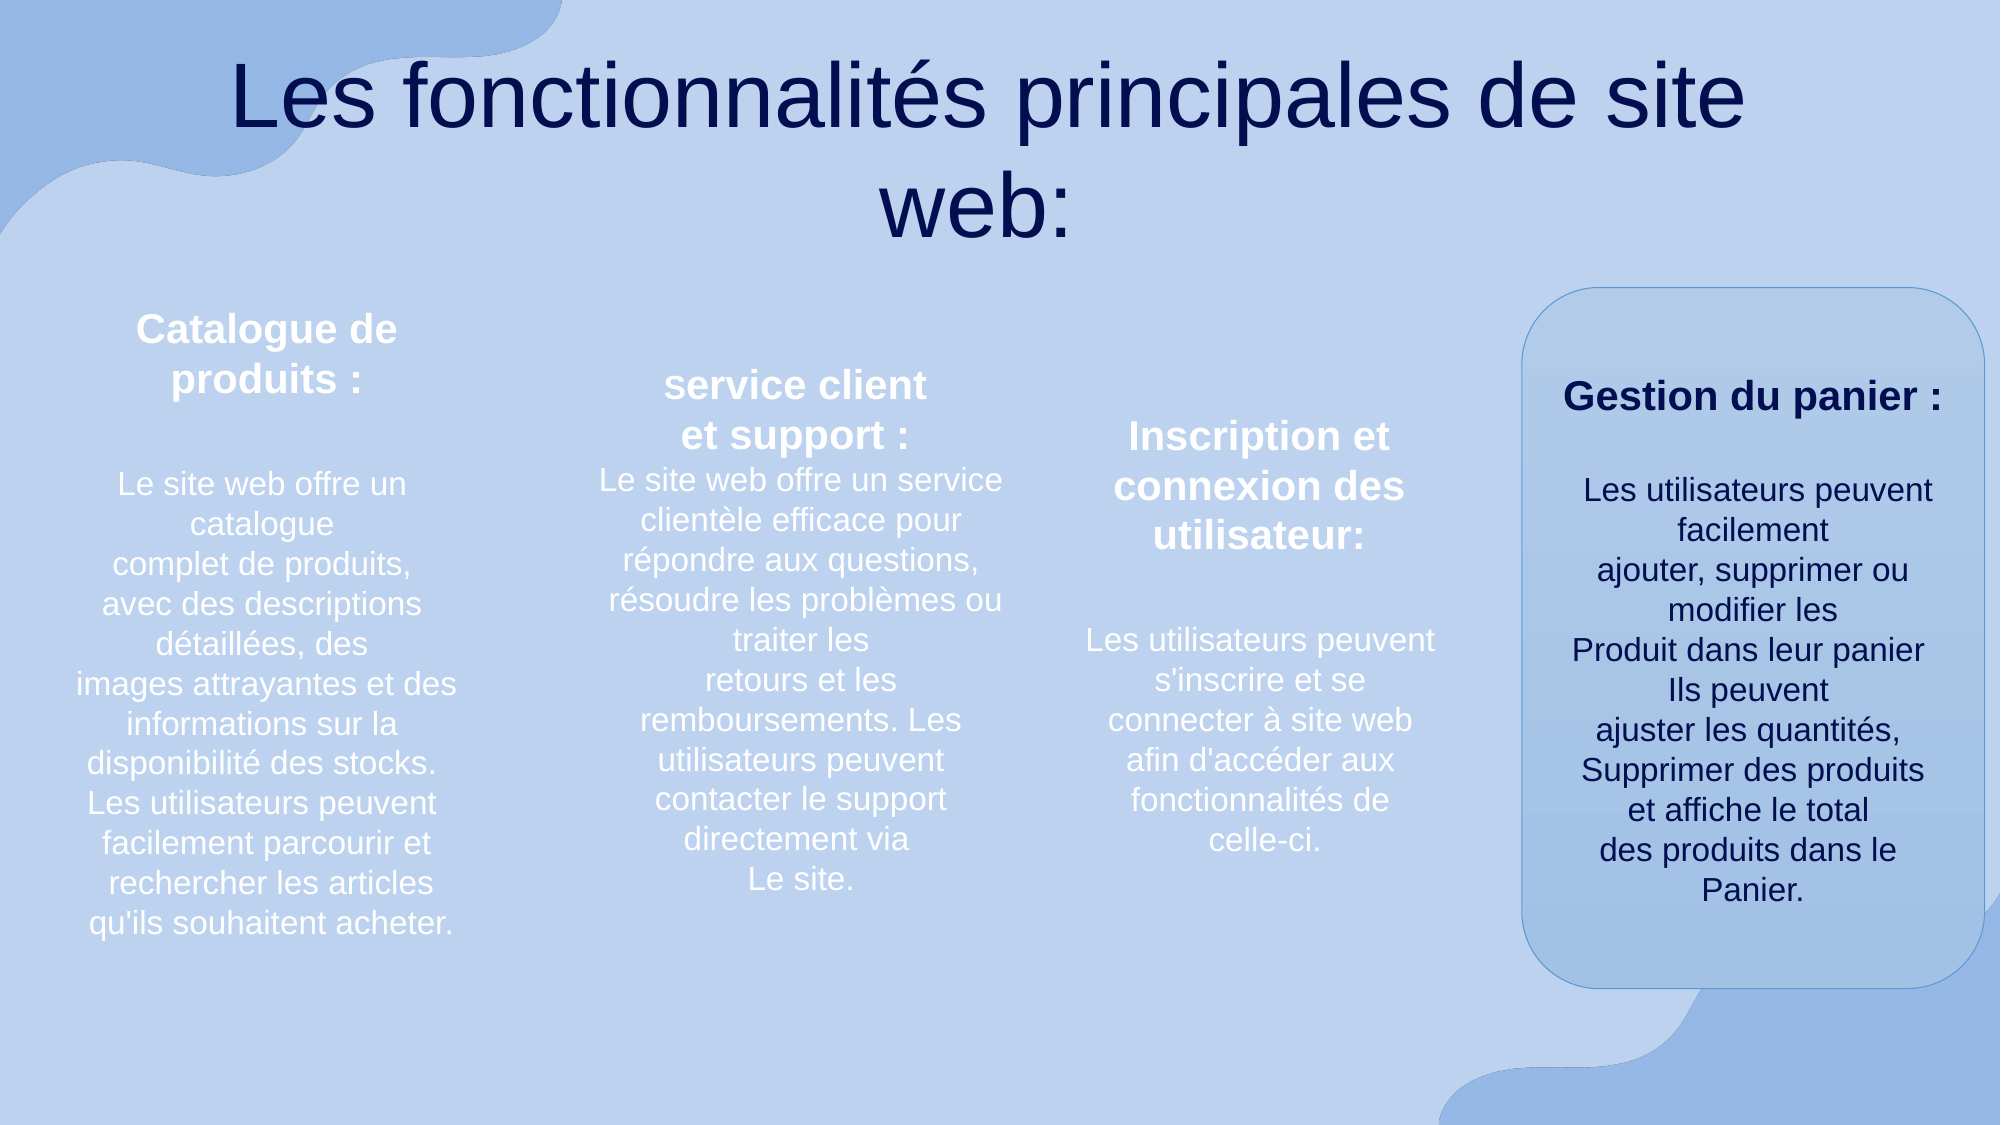

Les fonctionnalités principales de site web:
Catalogue de produits :

Le site web offre un
catalogue
complet de produits,
avec des descriptions
détaillées, des
images attrayantes et des informations sur la
disponibilité des stocks.
Les utilisateurs peuvent
facilement parcourir et
 rechercher les articles
 qu'ils souhaitent acheter.
Service client
et support :
Le site web offre un service
 clientèle efficace pour
répondre aux questions,
 résoudre les problèmes ou
 traiter les
retours et les remboursements. Les utilisateurs peuvent
 contacter le support
directement via
Le site.
Inscription et
connexion des
utilisateur:

Les utilisateurs peuvent  s'inscrire et se
connecter à site web
afin d'accéder aux
fonctionnalités de
celle-ci.
Gestion du panier :

 Les utilisateurs peuvent
 facilement
ajouter, supprimer ou
 modifier les
Produit dans leur panier
Ils peuvent
ajuster les quantités,
Supprimer des produits
et affiche le total
des produits dans le
Panier.